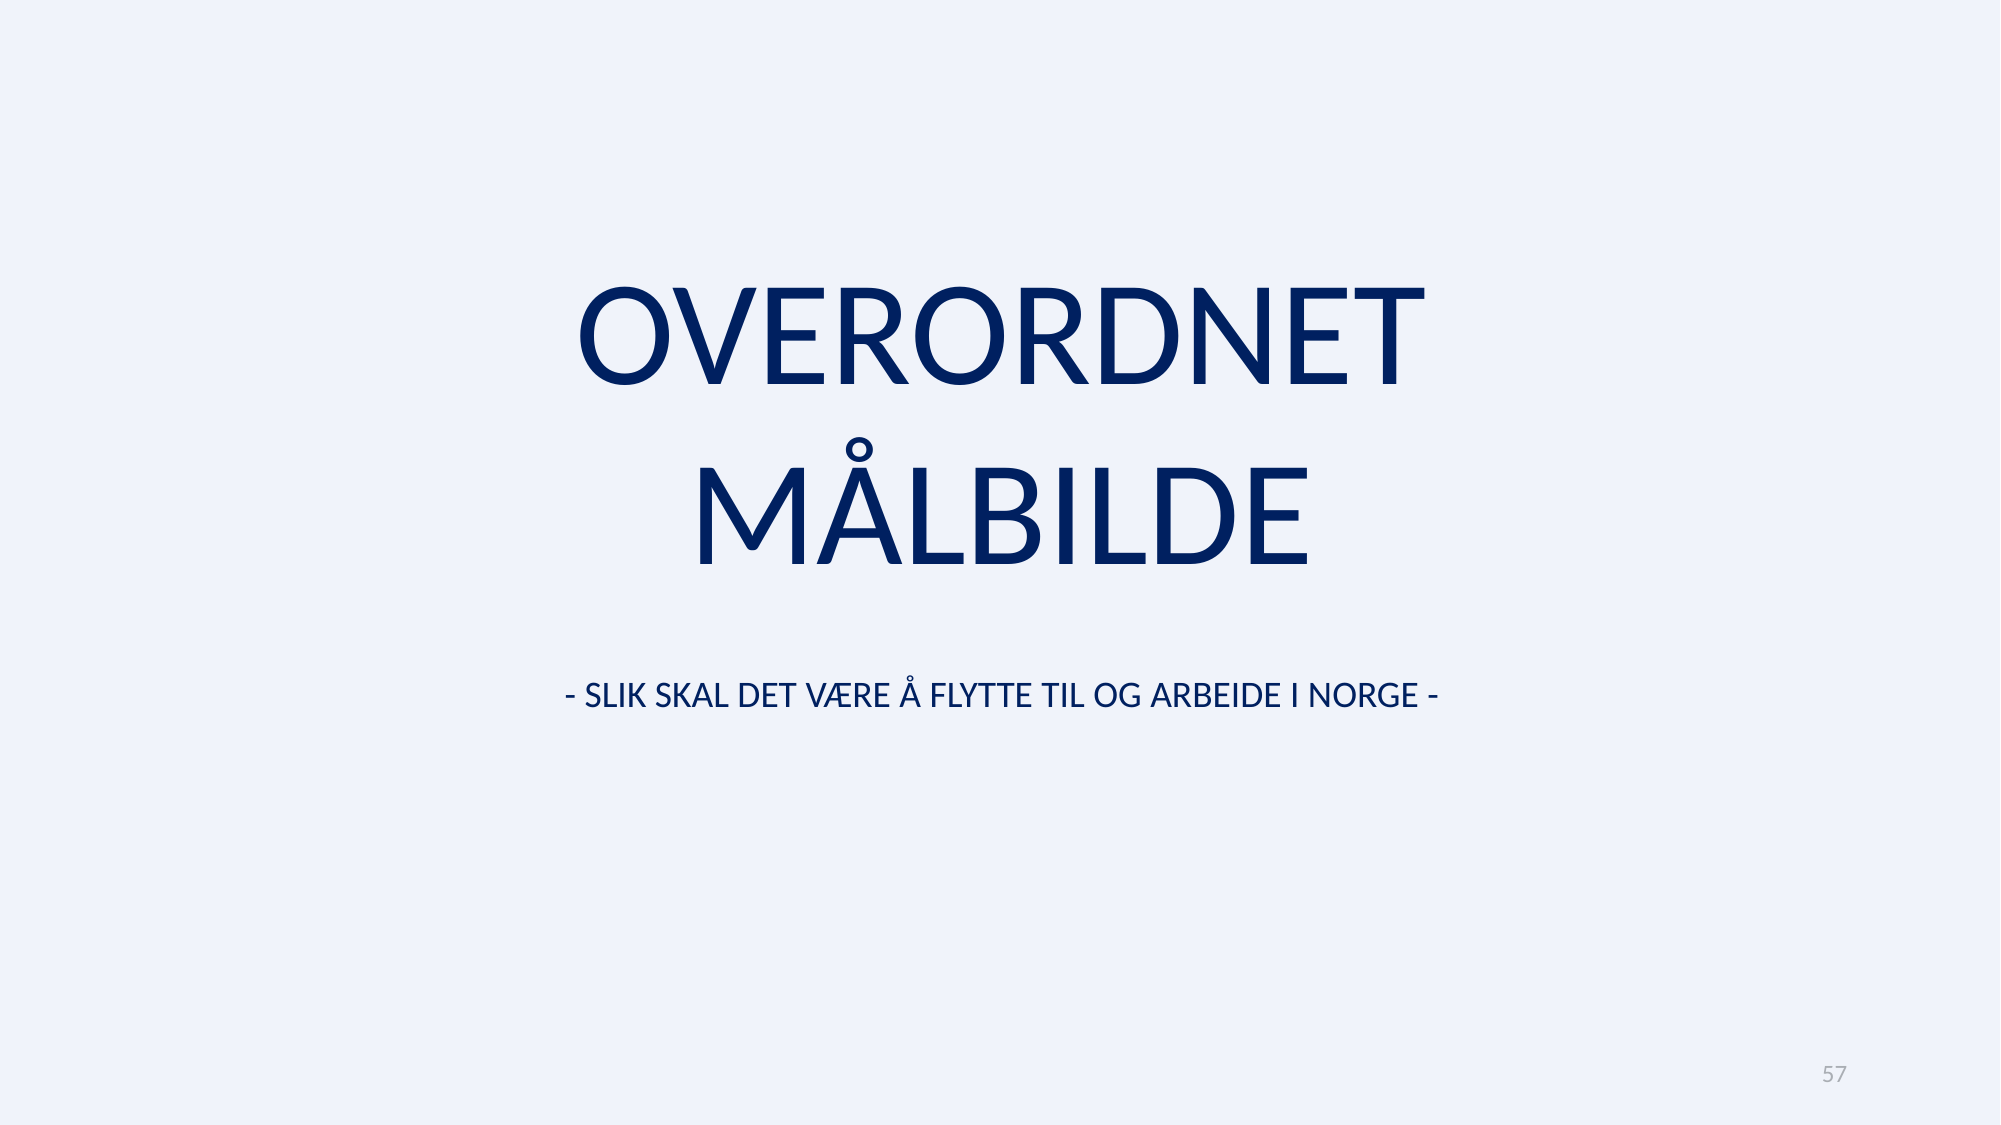

OVERORDNET
MÅLBILDE
- SLIK SKAL DET VÆRE Å FLYTTE TIL OG ARBEIDE I NORGE -
57